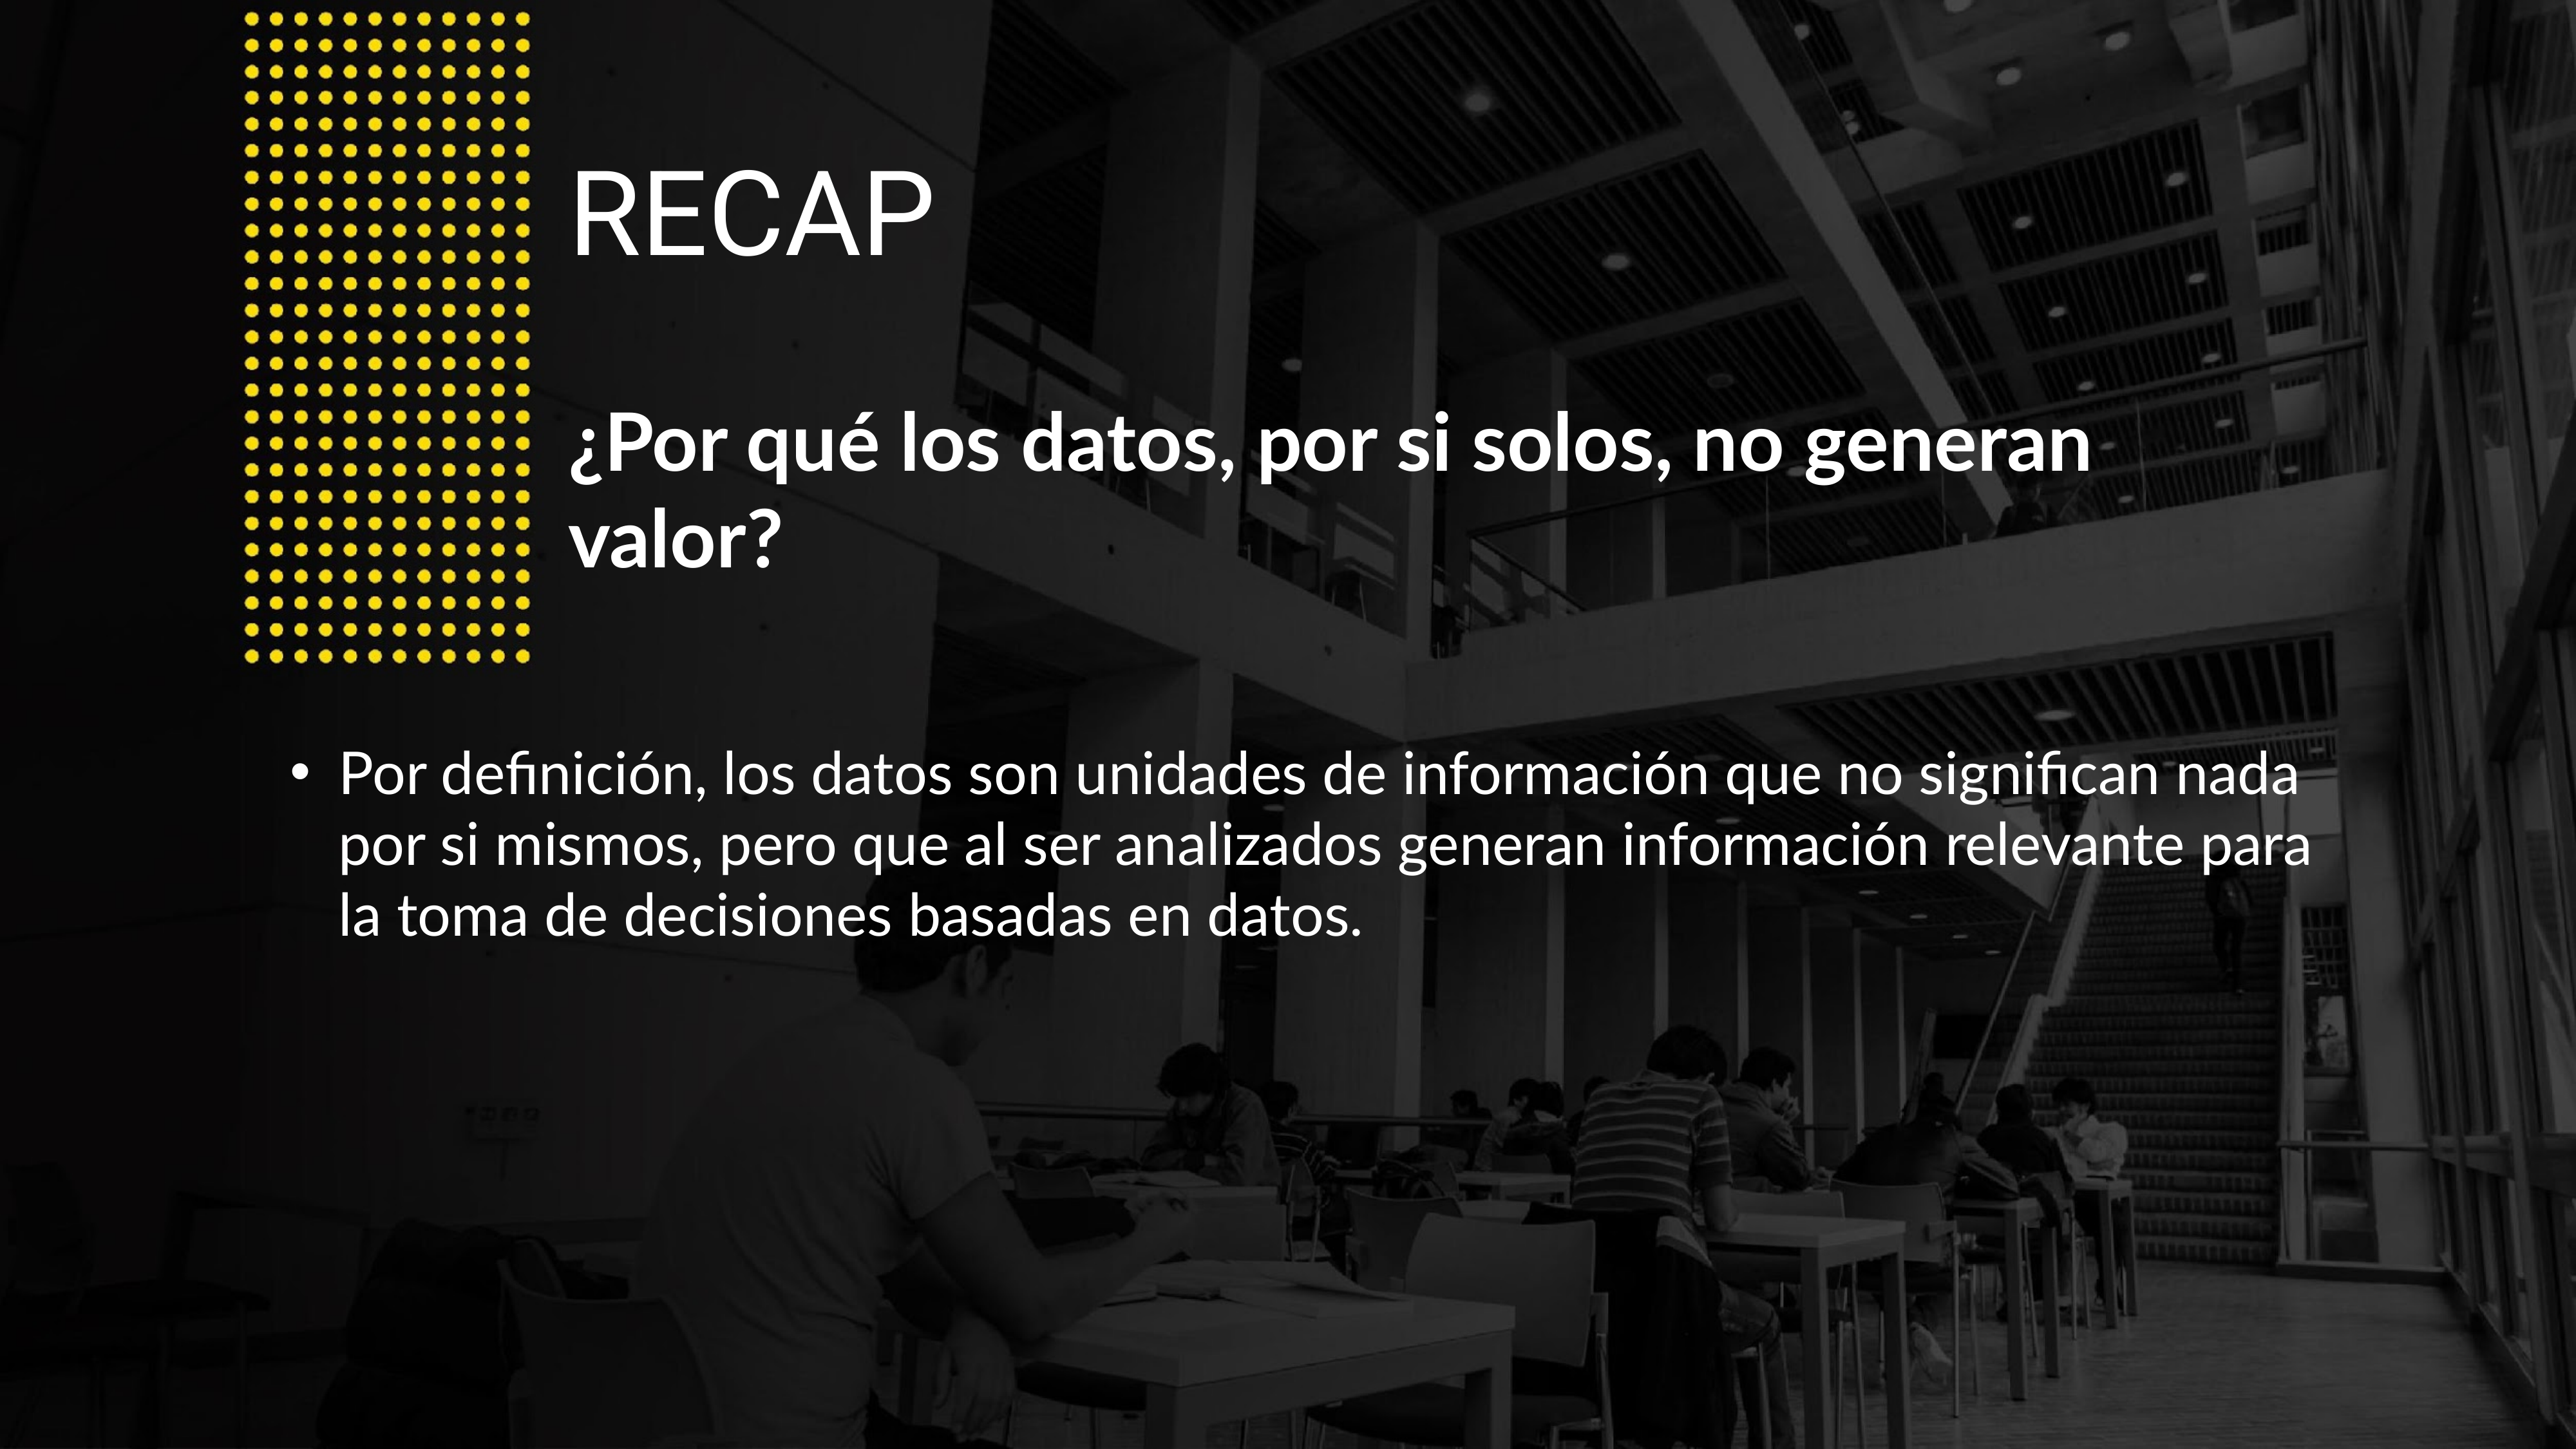

# RECAP
¿Por qué los datos, por si solos, no generan valor?
Por definición, los datos son unidades de información que no significan nada por si mismos, pero que al ser analizados generan información relevante para la toma de decisiones basadas en datos.